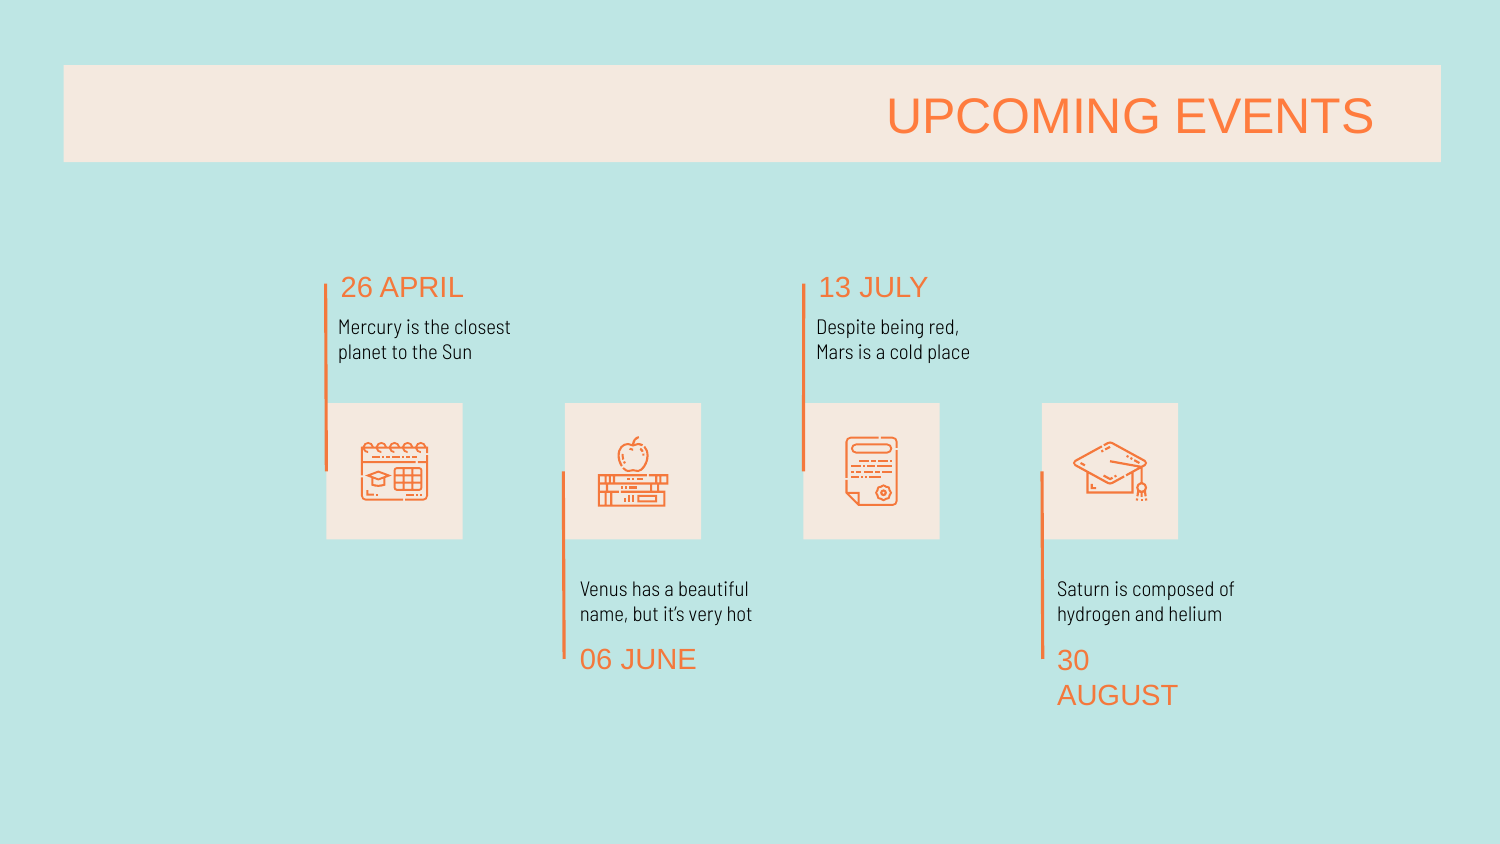

# UPCOMING EVENTS
13 JULY
26 APRIL
Despite being red, Mars is a cold place
Mercury is the closest planet to the Sun

Venus has a beautiful name, but it’s very hot
Saturn is composed of hydrogen and helium
06 JUNE
30 AUGUST